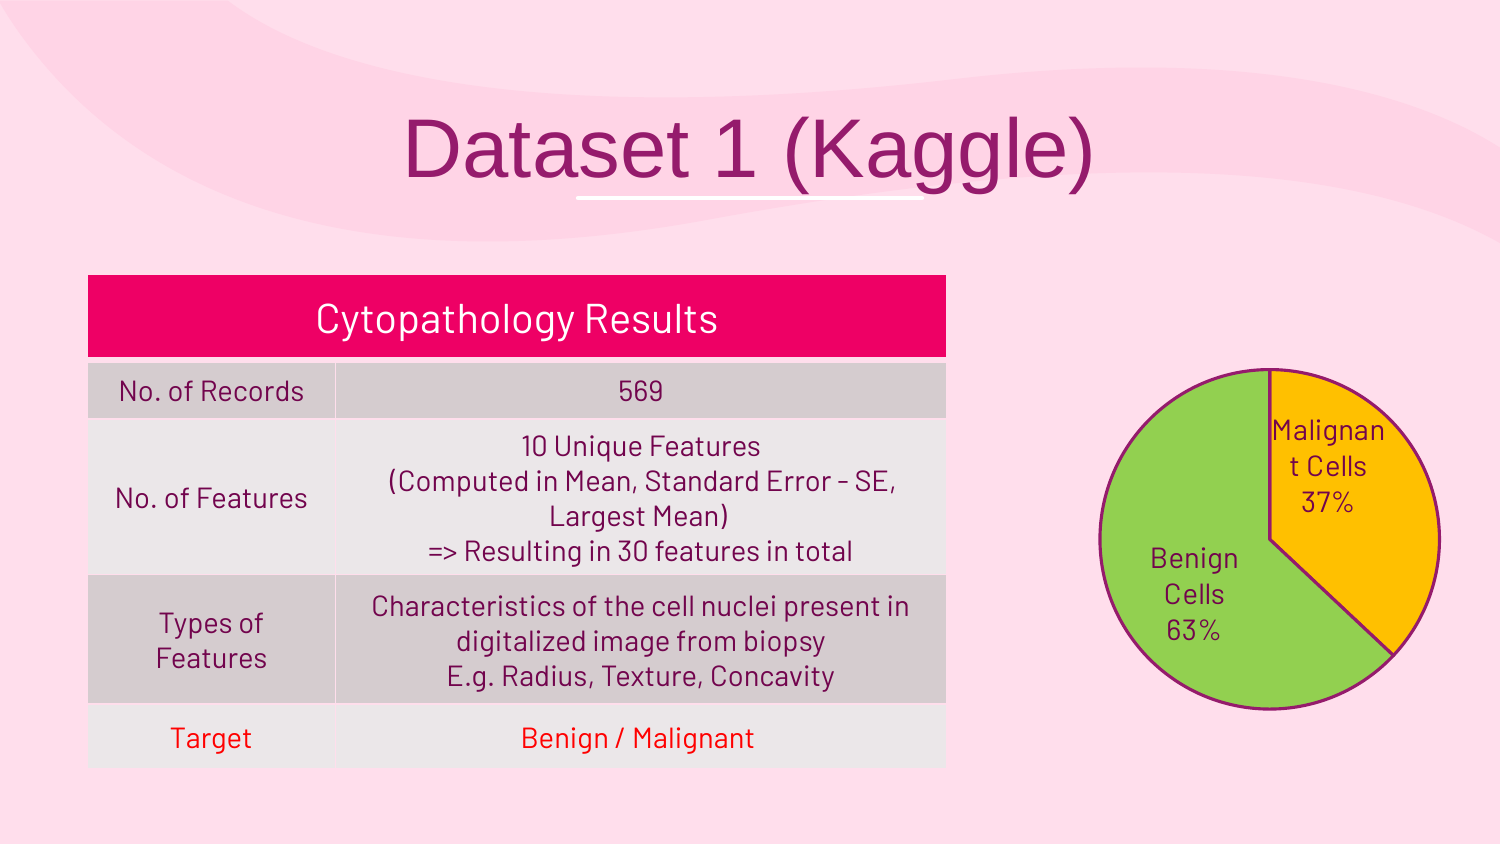

# Dataset 1 (Kaggle)
| Cytopathology Results |  |
| --- | --- |
| No. of Records | 569 |
| No. of Features | 10 Unique Features (Computed in Mean, Standard Error - SE, Largest Mean) => Resulting in 30 features in total |
| Types of Features | Characteristics of the cell nuclei present in digitalized image from biopsy E.g. Radius, Texture, Concavity |
| Target | Benign / Malignant |

### Chart

| Category | Percentage  |
|---|---|
| Presence of CV Diseases | 0.37 |
| Absence of CV Diseases | 0.63 |